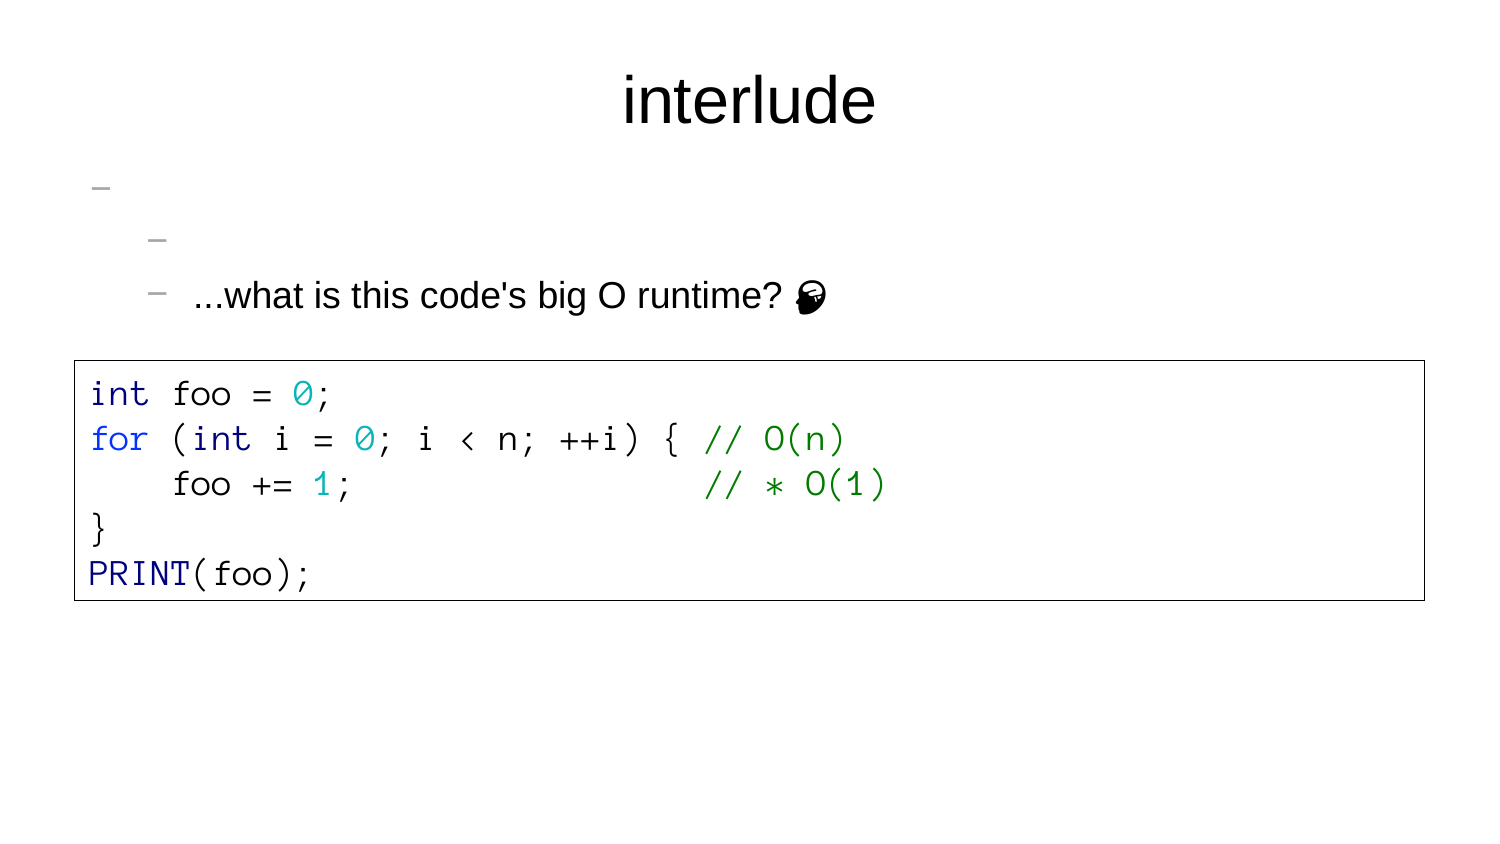

# interlude
if a String is really just a char[]...
...then what does this code do?
...what is this code's big O runtime? 🧠

int foo = 0;
for (int i = 0; i < n; ++i) { // O(n)
    foo += 1;                 // * O(1)
}
PRINT(foo);